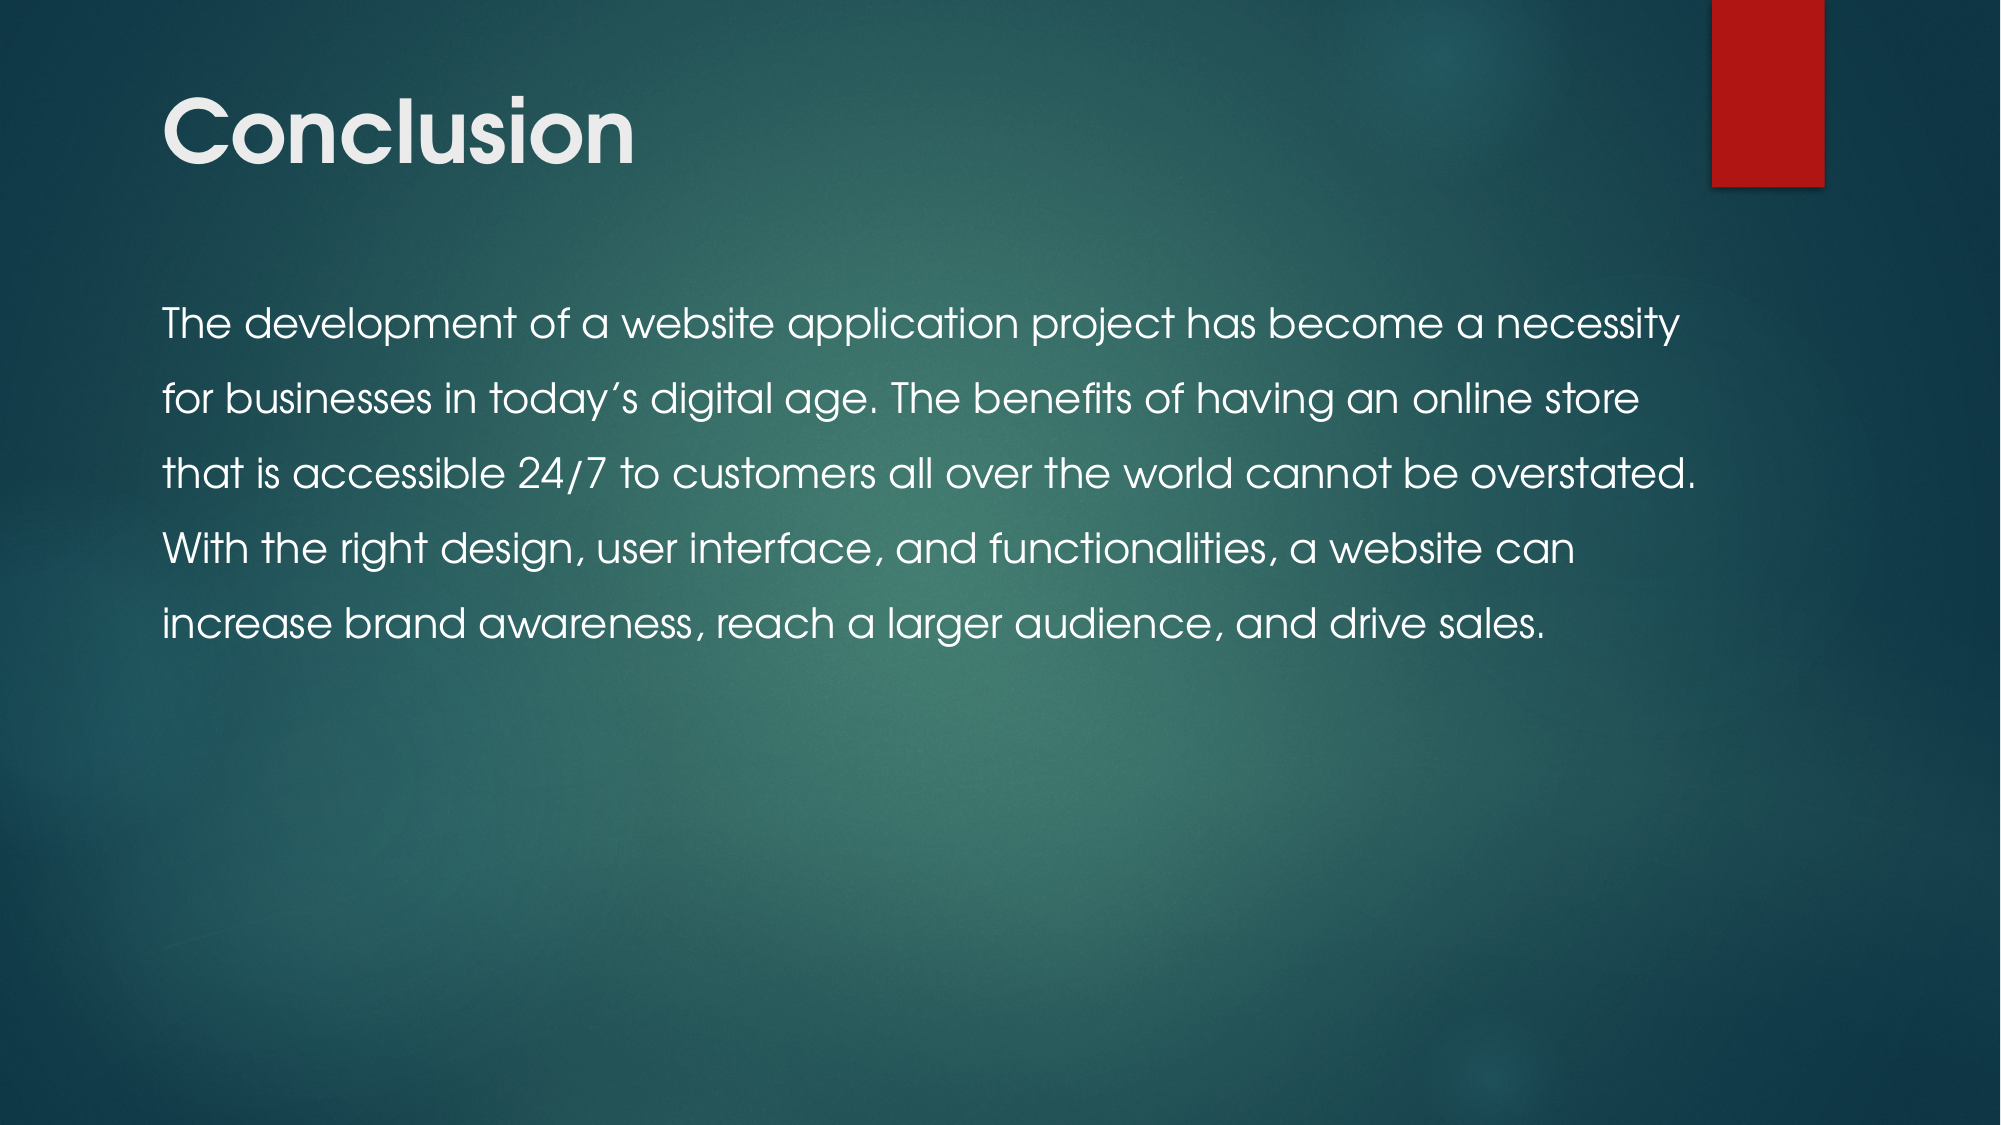

# Conclusion
The development of a website application project has become a necessity for businesses in today’s digital age. The benefits of having an online store that is accessible 24/7 to customers all over the world cannot be overstated. With the right design, user interface, and functionalities, a website can increase brand awareness, reach a larger audience, and drive sales.